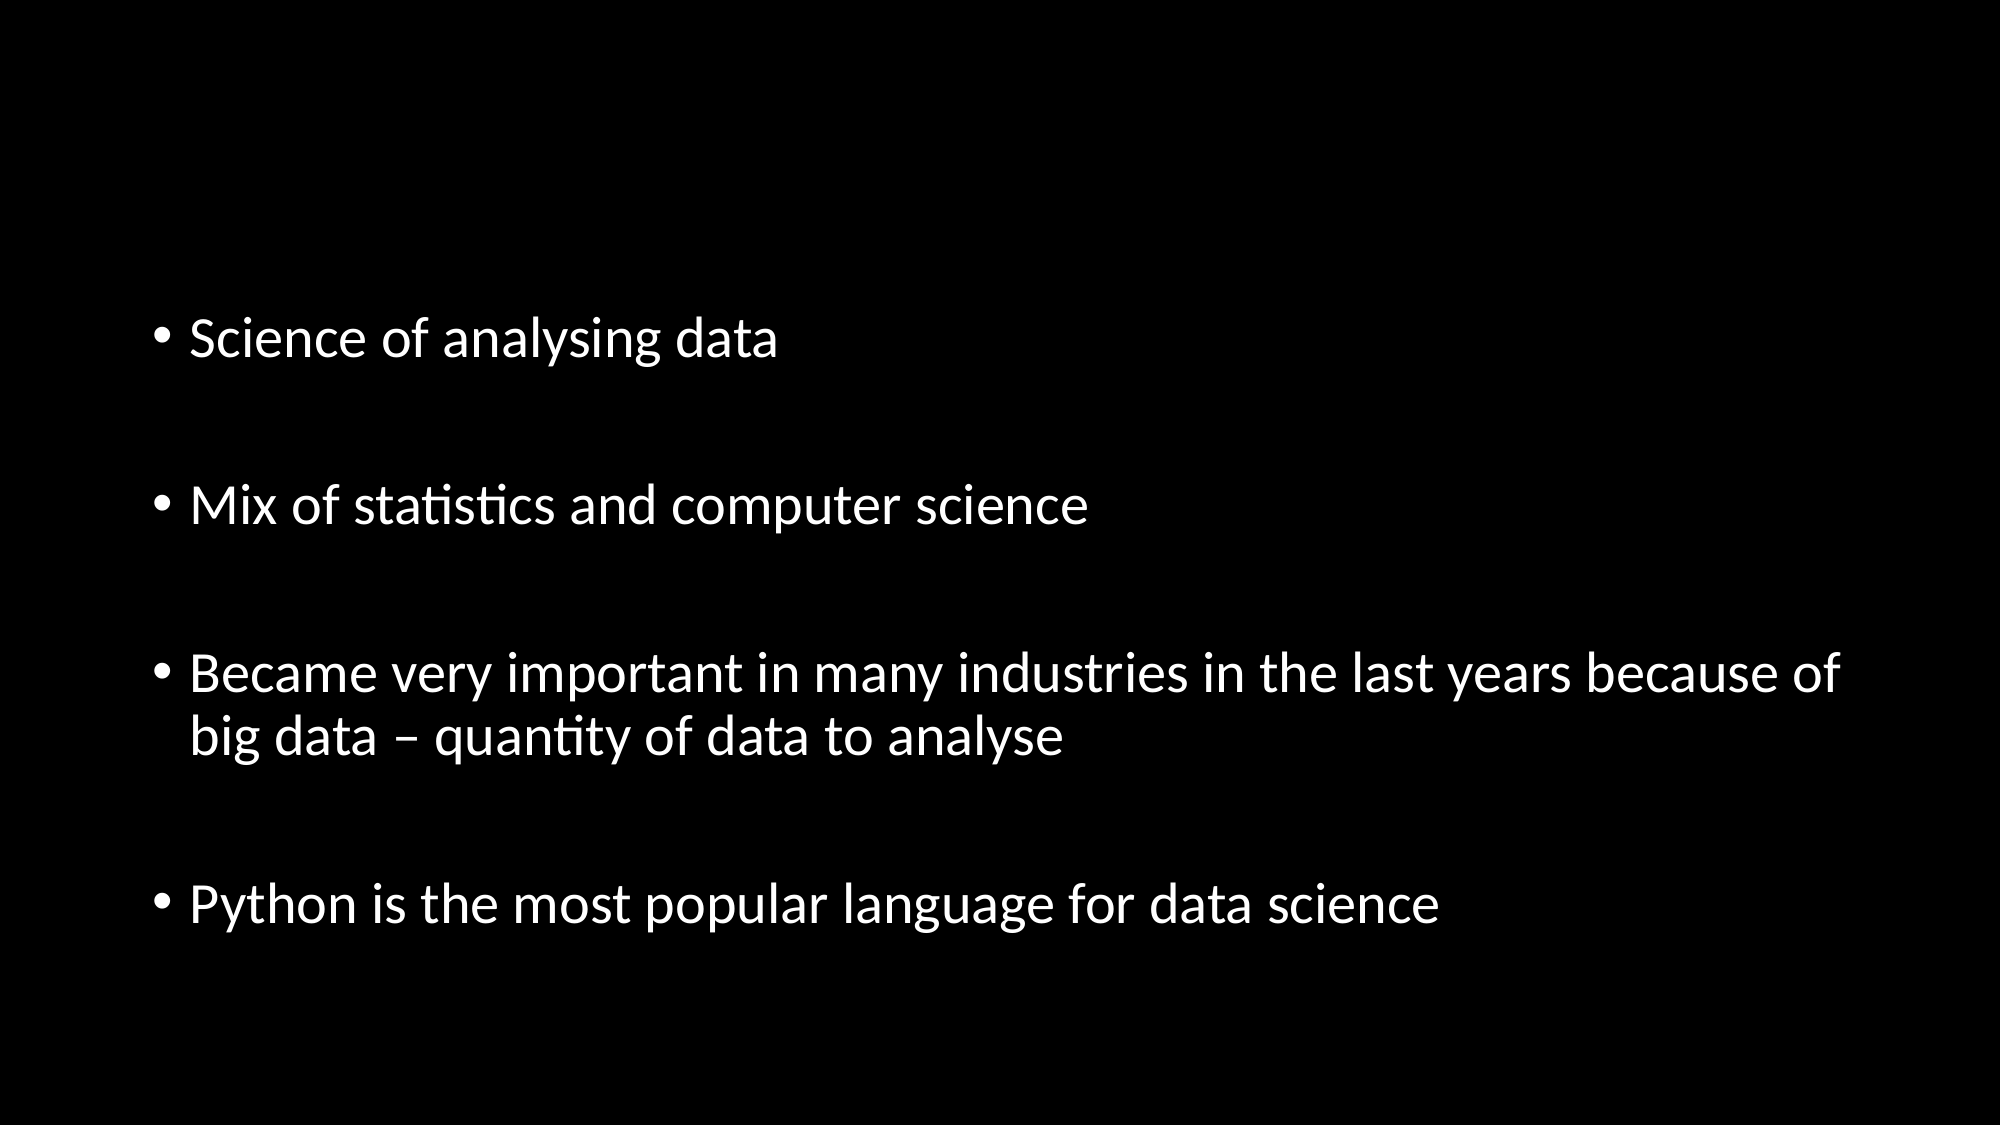

#
Science of analysing data

Mix of statistics and computer science

Became very important in many industries in the last years because of big data – quantity of data to analyse

Python is the most popular language for data science